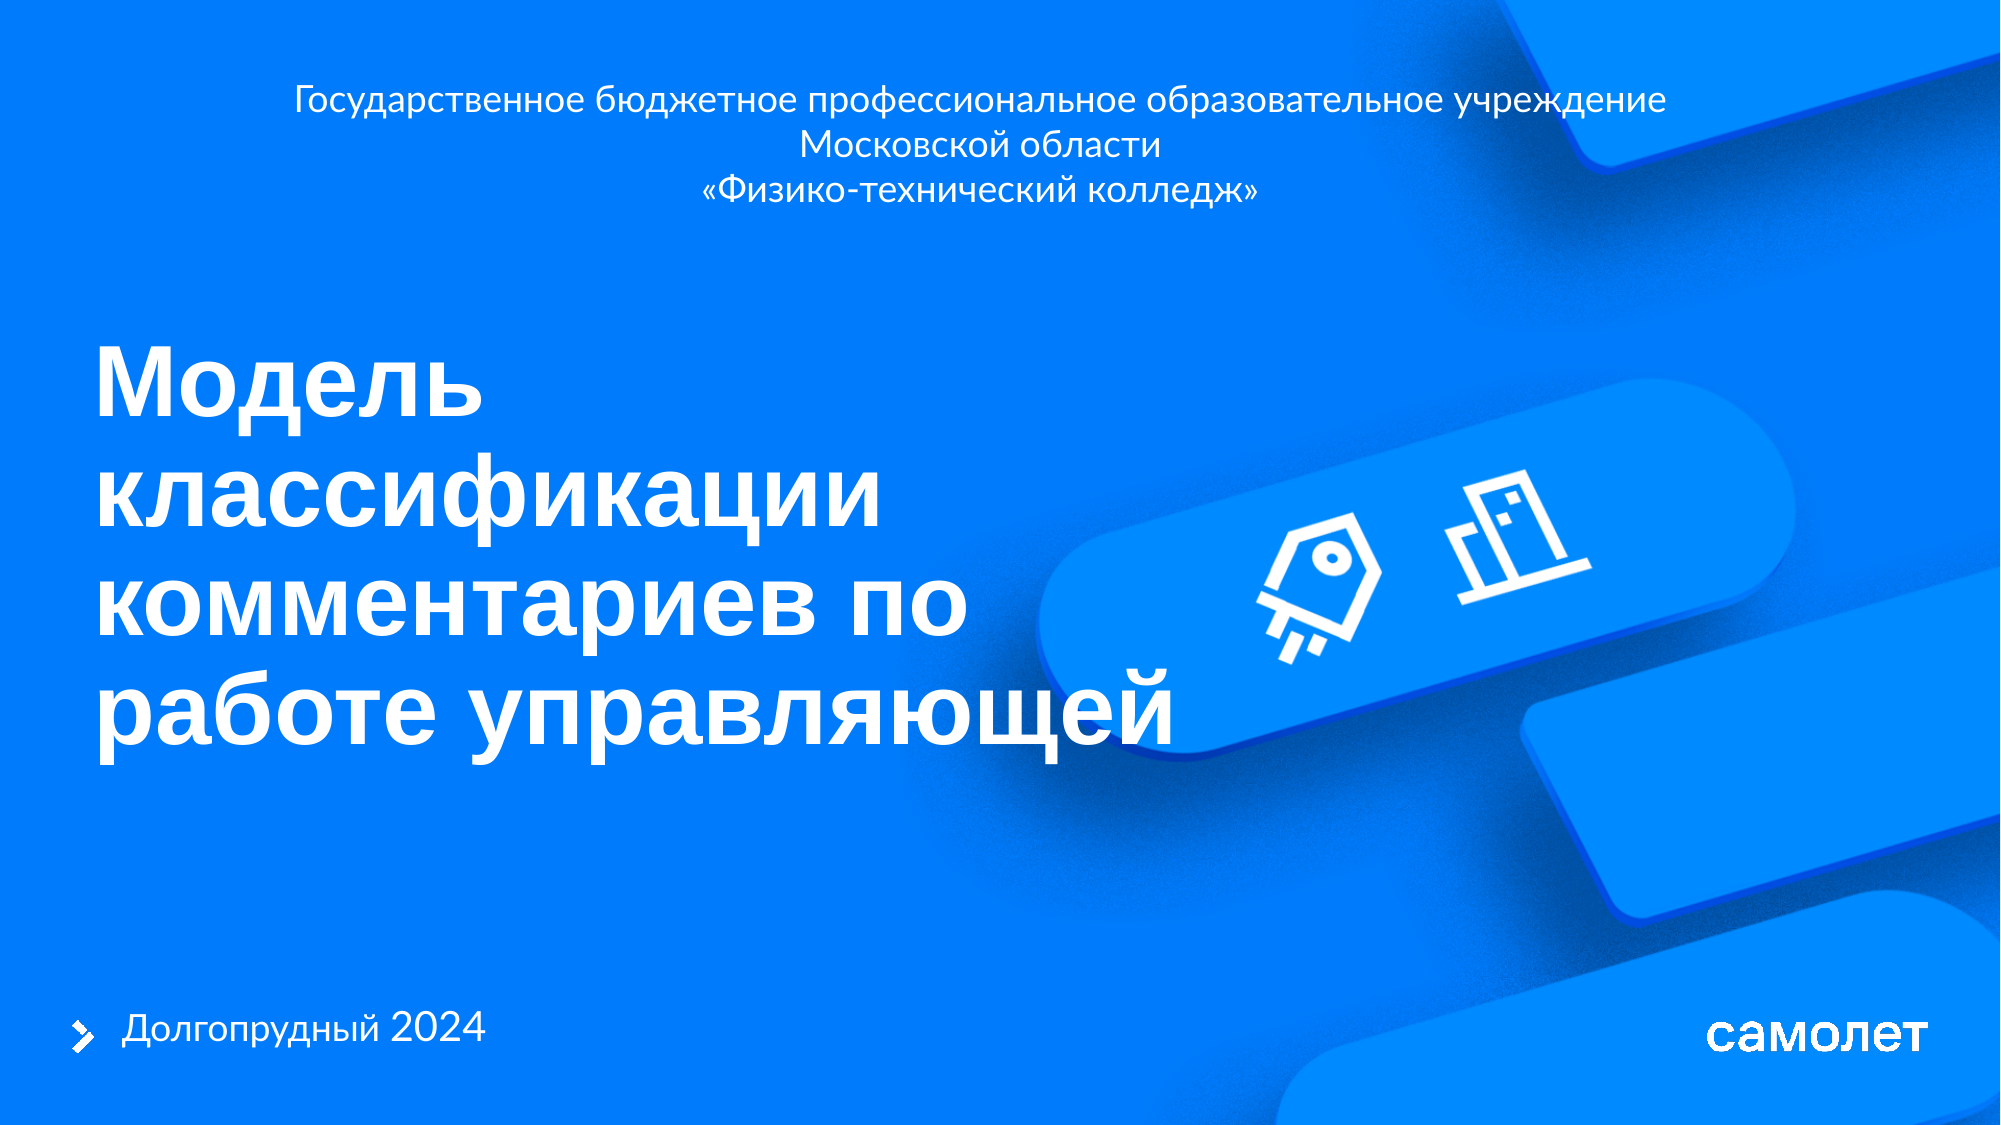

Государственное бюджетное профессиональное образовательное учреждение Московской области
«Физико-технический колледж»
# Модель классификации комментариев по работе управляющей
Долгопрудный 2024